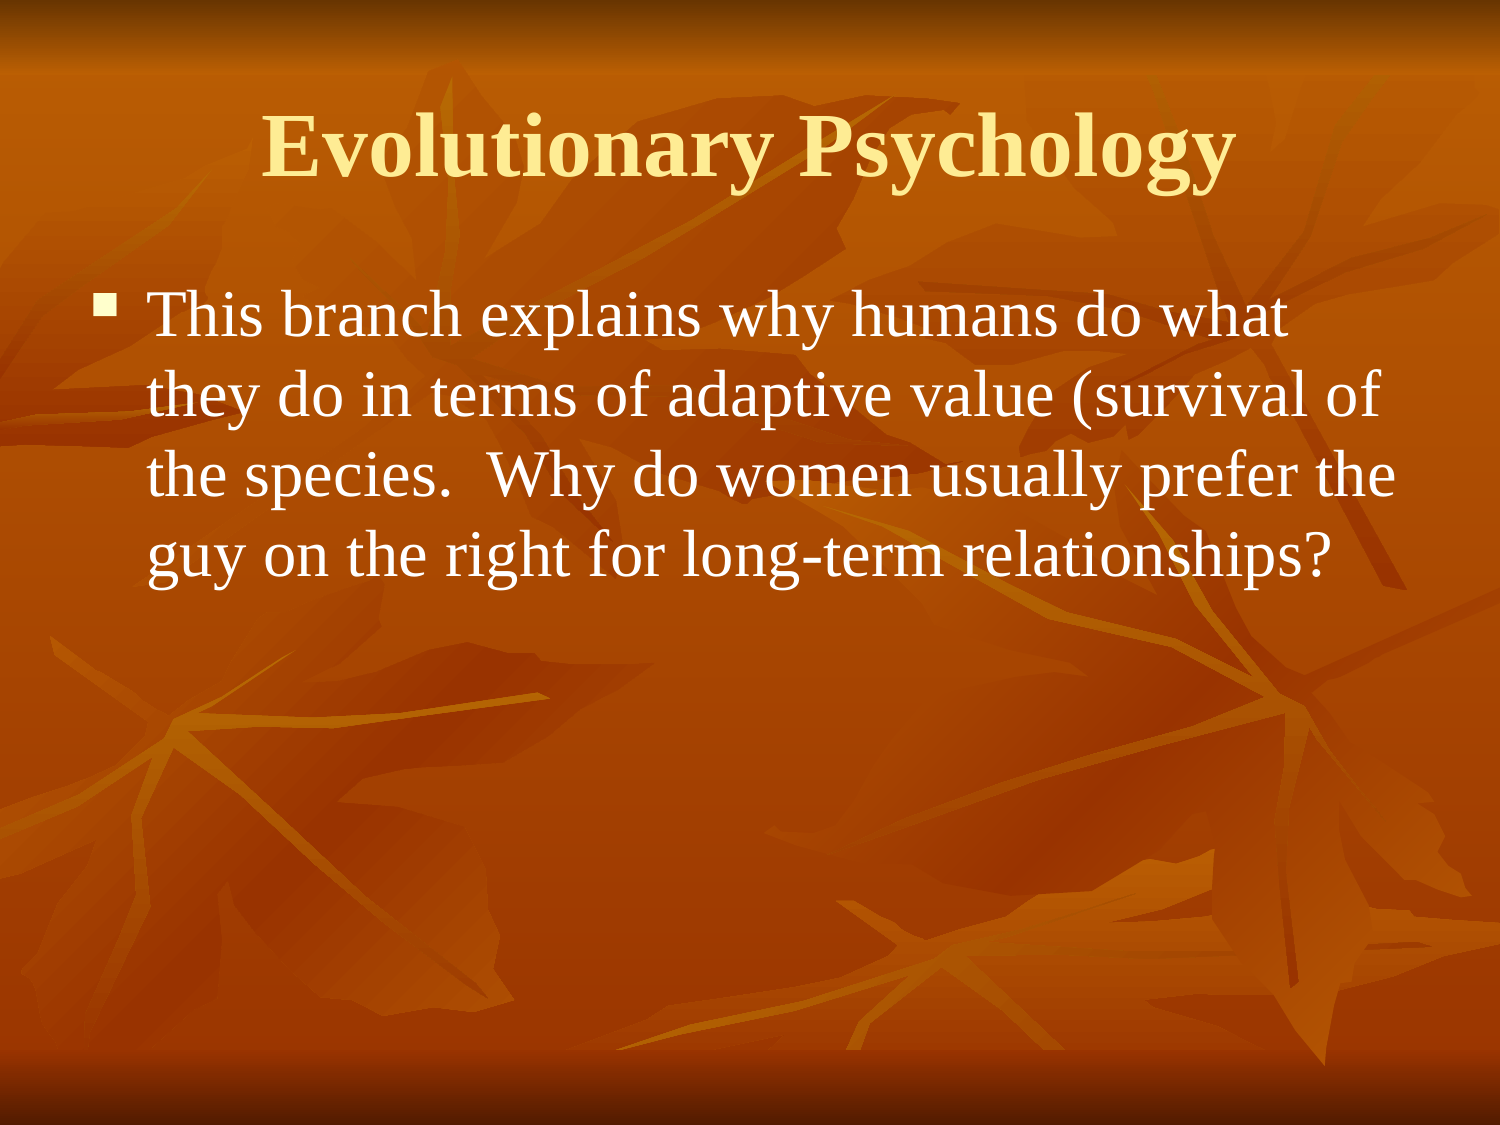

# Evolutionary Psychology
This branch explains why humans do what they do in terms of adaptive value (survival of the species.  Why do women usually prefer the guy on the right for long-term relationships?